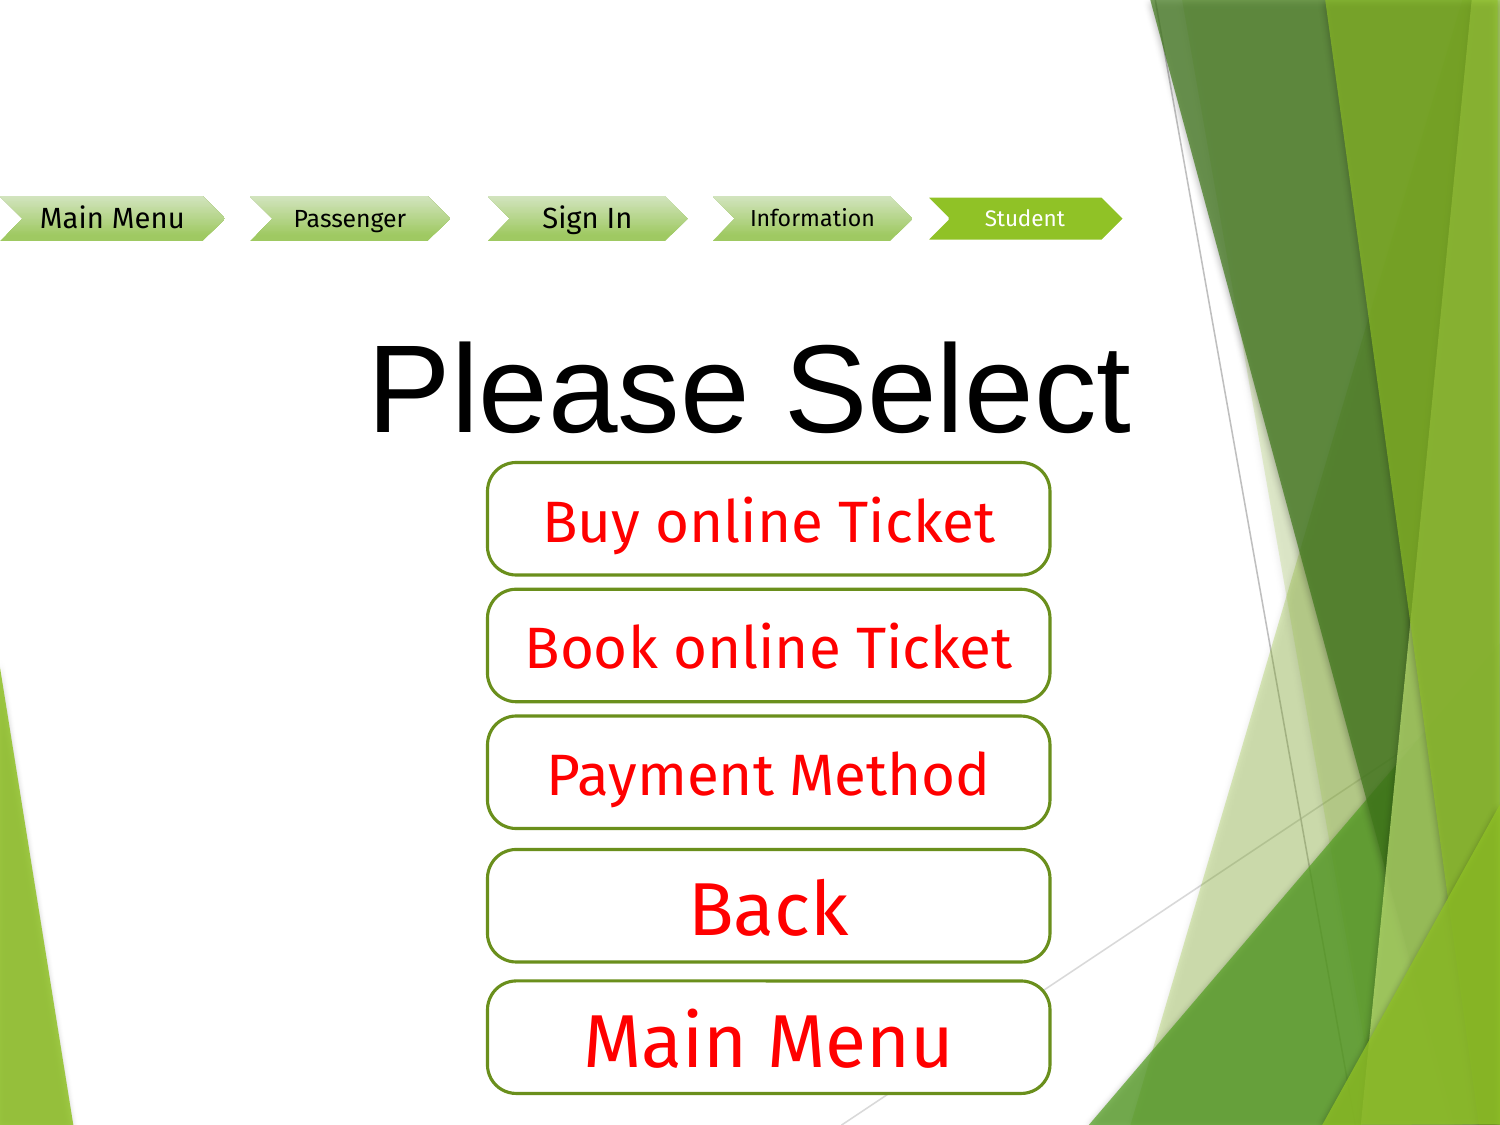

Main Menu
Passenger
Sign In
Information
Student
# Please Select
Buy online Ticket
Book online Ticket
Payment Method
Back
Main Menu